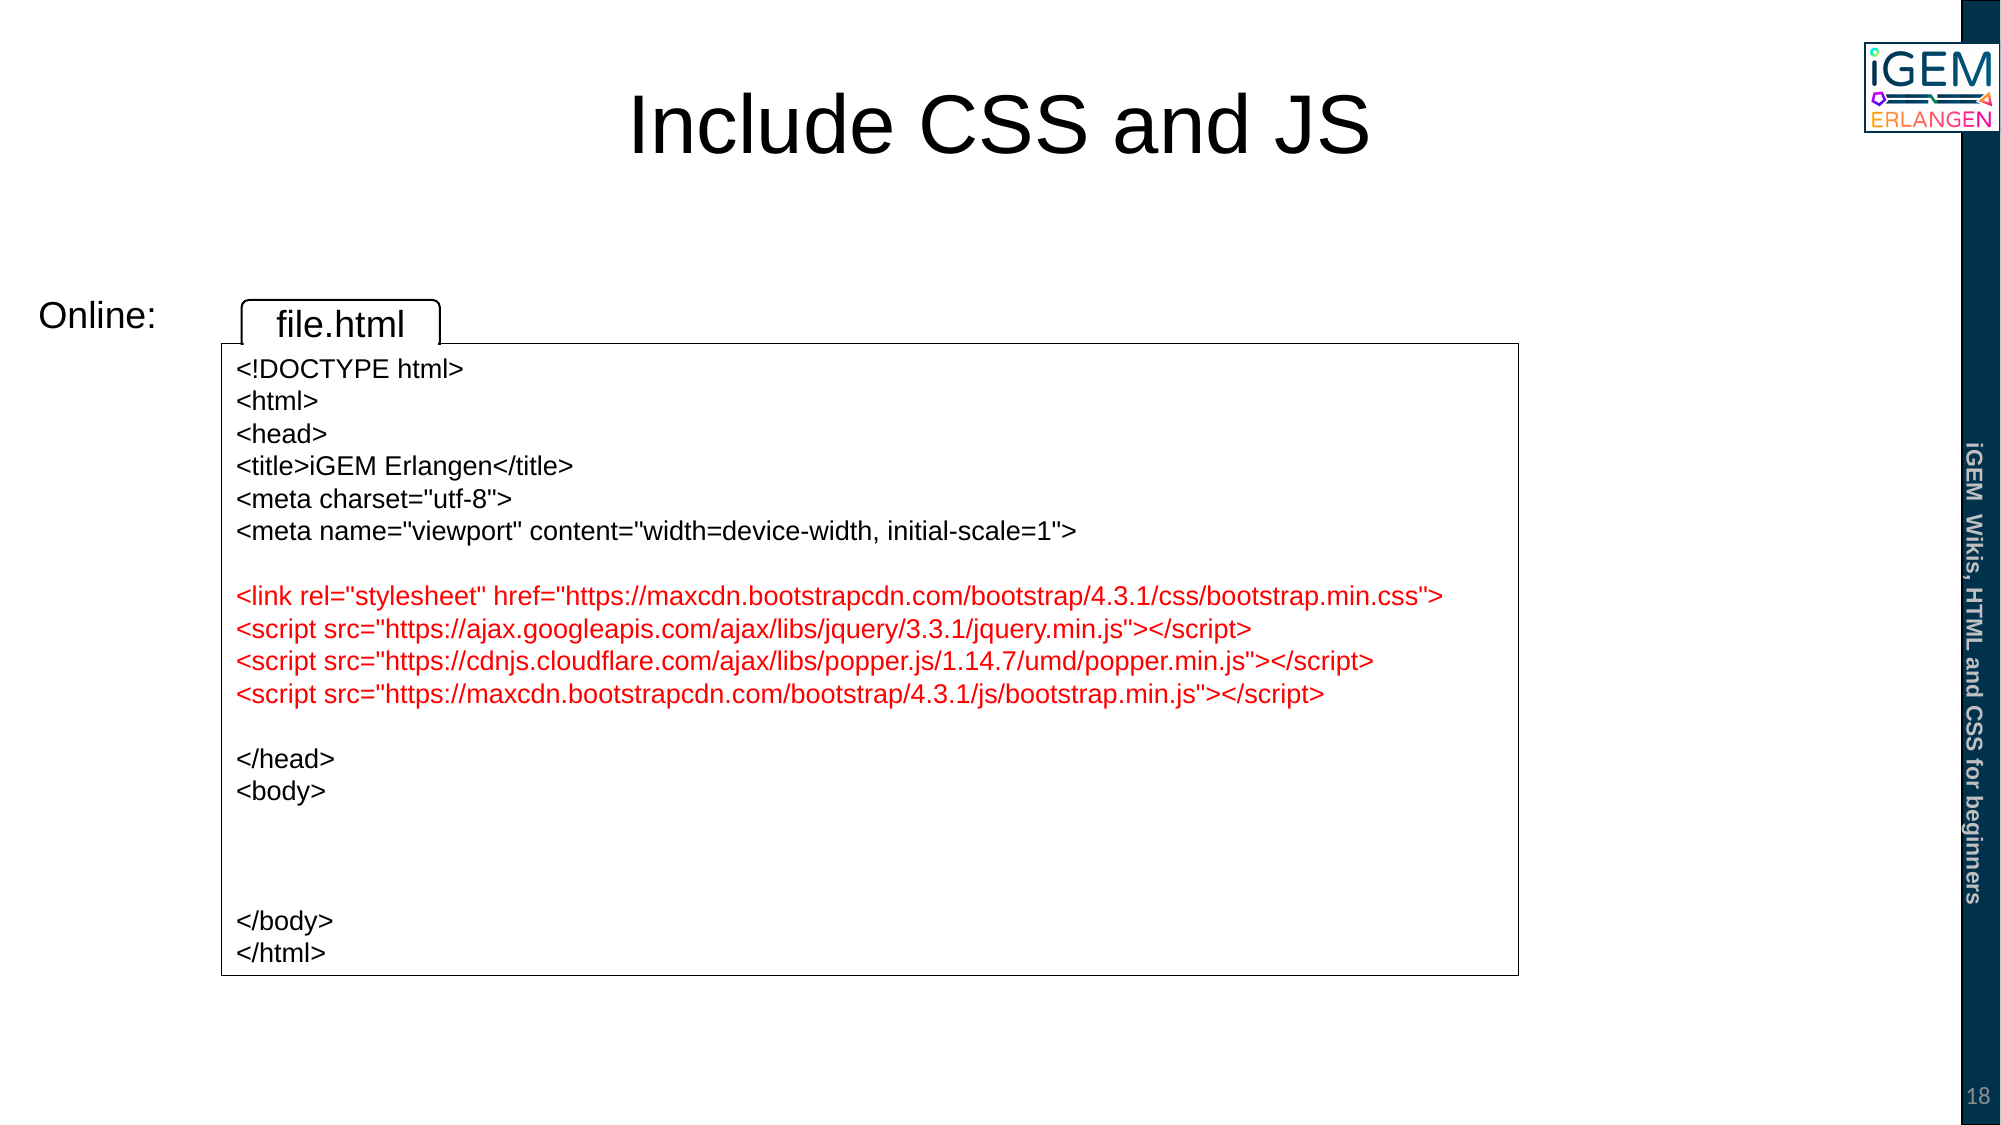

# Include CSS and JS
Online:
file.html

<!DOCTYPE html>
<html>
<head>
<title>iGEM Erlangen</title>
<meta charset="utf-8">
<meta name="viewport" content="width=device-width, initial-scale=1">

<link rel="stylesheet" href="https://maxcdn.bootstrapcdn.com/bootstrap/4.3.1/css/bootstrap.min.css">
<script src="https://ajax.googleapis.com/ajax/libs/jquery/3.3.1/jquery.min.js"></script>
<script src="https://cdnjs.cloudflare.com/ajax/libs/popper.js/1.14.7/umd/popper.min.js"></script>
<script src="https://maxcdn.bootstrapcdn.com/bootstrap/4.3.1/js/bootstrap.min.js"></script>

</head>
<body>

</body>
</html>
18